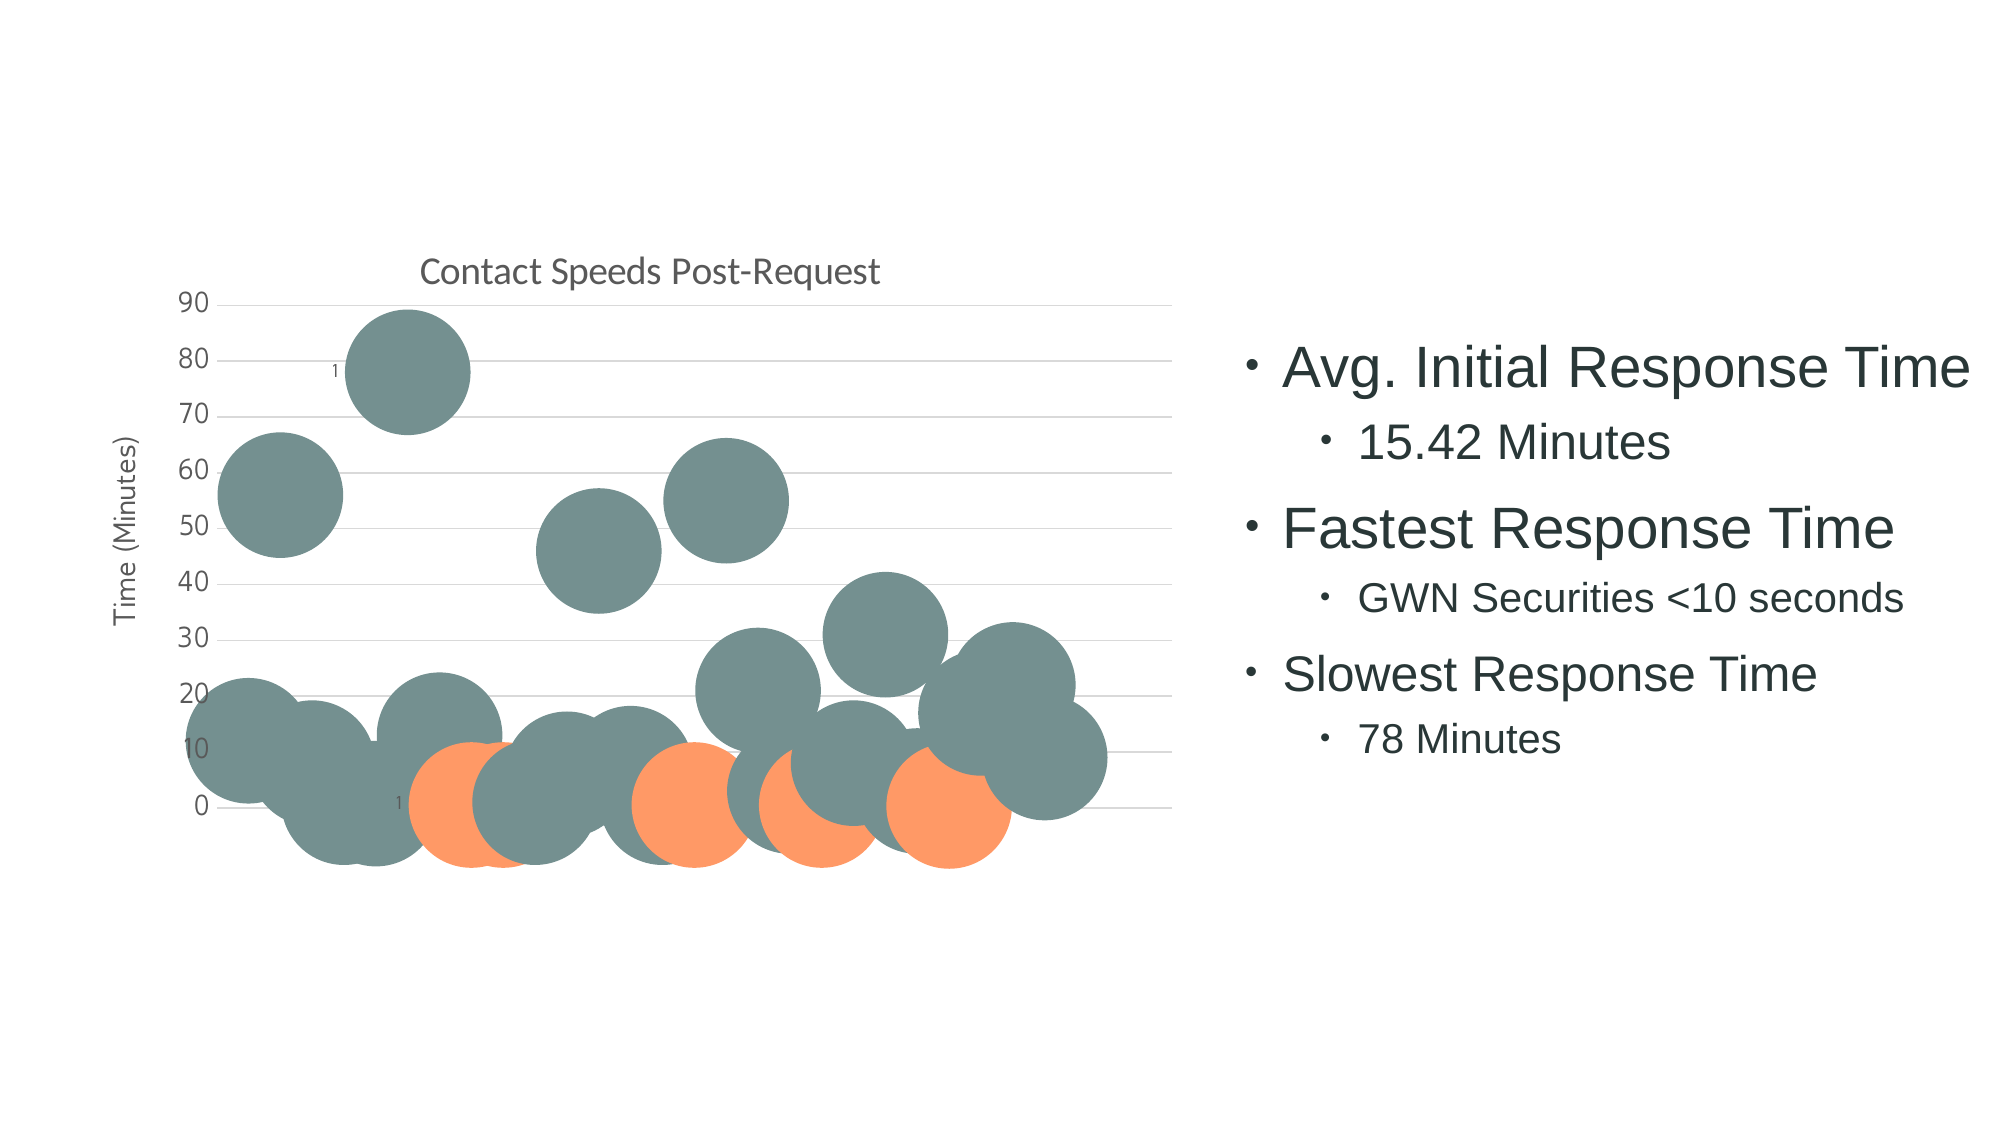

### Chart: Contact Speeds Post-Request

| Category | Minutes After Request |
|---|---|
Avg. Initial Response Time
15.42 Minutes
Fastest Response Time
GWN Securities <10 seconds
Slowest Response Time
78 Minutes